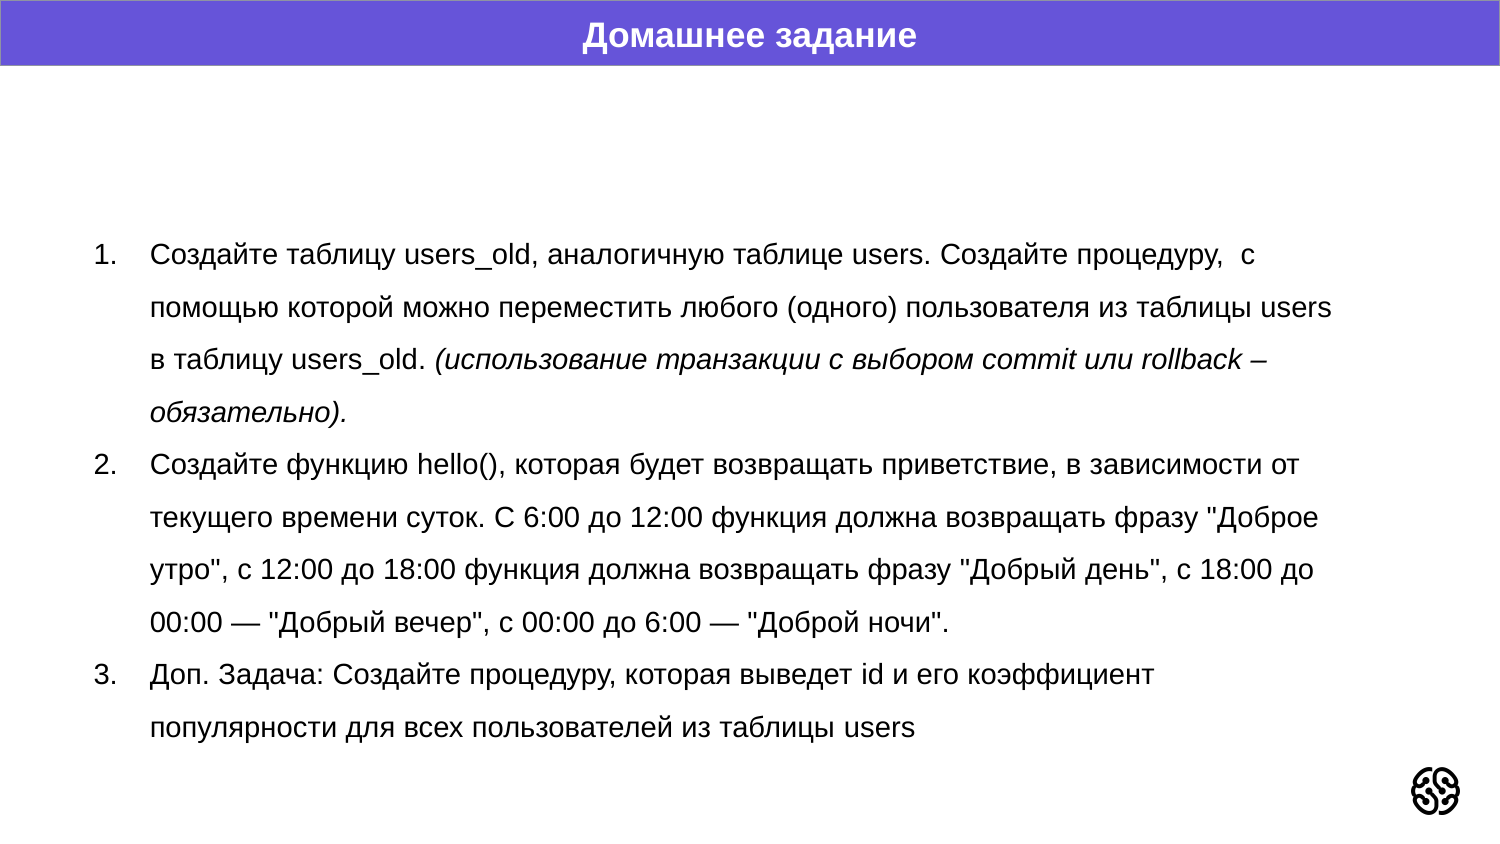

Домашнее задание
Создайте таблицу users_old, аналогичную таблице users. Создайте процедуру,  с помощью которой можно переместить любого (одного) пользователя из таблицы users в таблицу users_old. (использование транзакции с выбором commit или rollback – обязательно).
Создайте функцию hello(), которая будет возвращать приветствие, в зависимости от текущего времени суток. С 6:00 до 12:00 функция должна возвращать фразу "Доброе утро", с 12:00 до 18:00 функция должна возвращать фразу "Добрый день", с 18:00 до 00:00 — "Добрый вечер", с 00:00 до 6:00 — "Доброй ночи".
Доп. Задача: Создайте процедуру, которая выведет id и его коэффициент популярности для всех пользователей из таблицы users